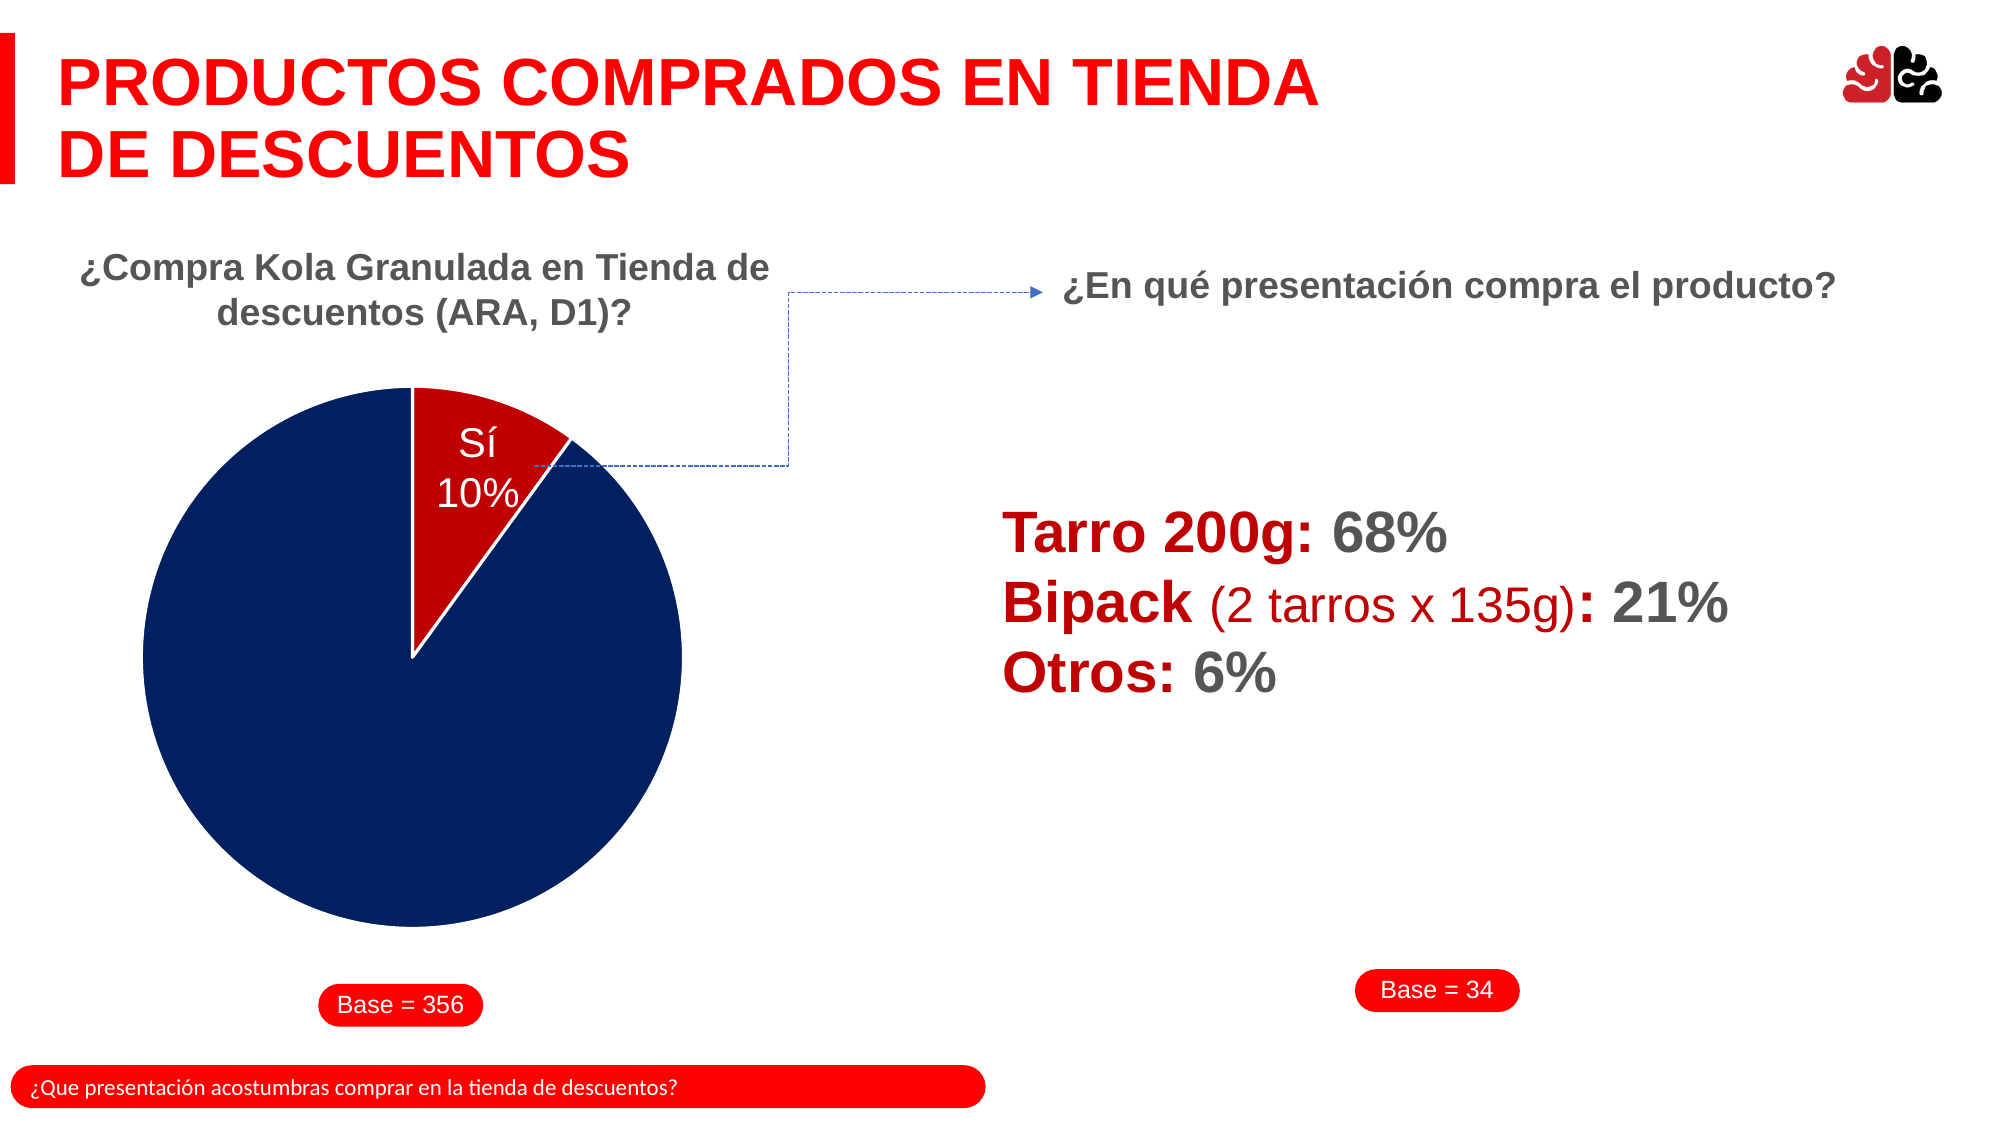

PRODUCTOS COMPRADOS EN TIENDA DE DESCUENTOS

¿Compra Kola Granulada en Tienda de descuentos (ARA, D1)?
¿En qué presentación compra el producto?

### Chart

| Category | Ventas |
|---|---|
| Si | 0.1 |
| No | 0.9 |
Sí
10%
Tarro 200g: 68%
Bipack (2 tarros x 135g): 21%
Otros: 6%

Base = 34

Base = 356

¿Que presentación acostumbras comprar en la tienda de descuentos?